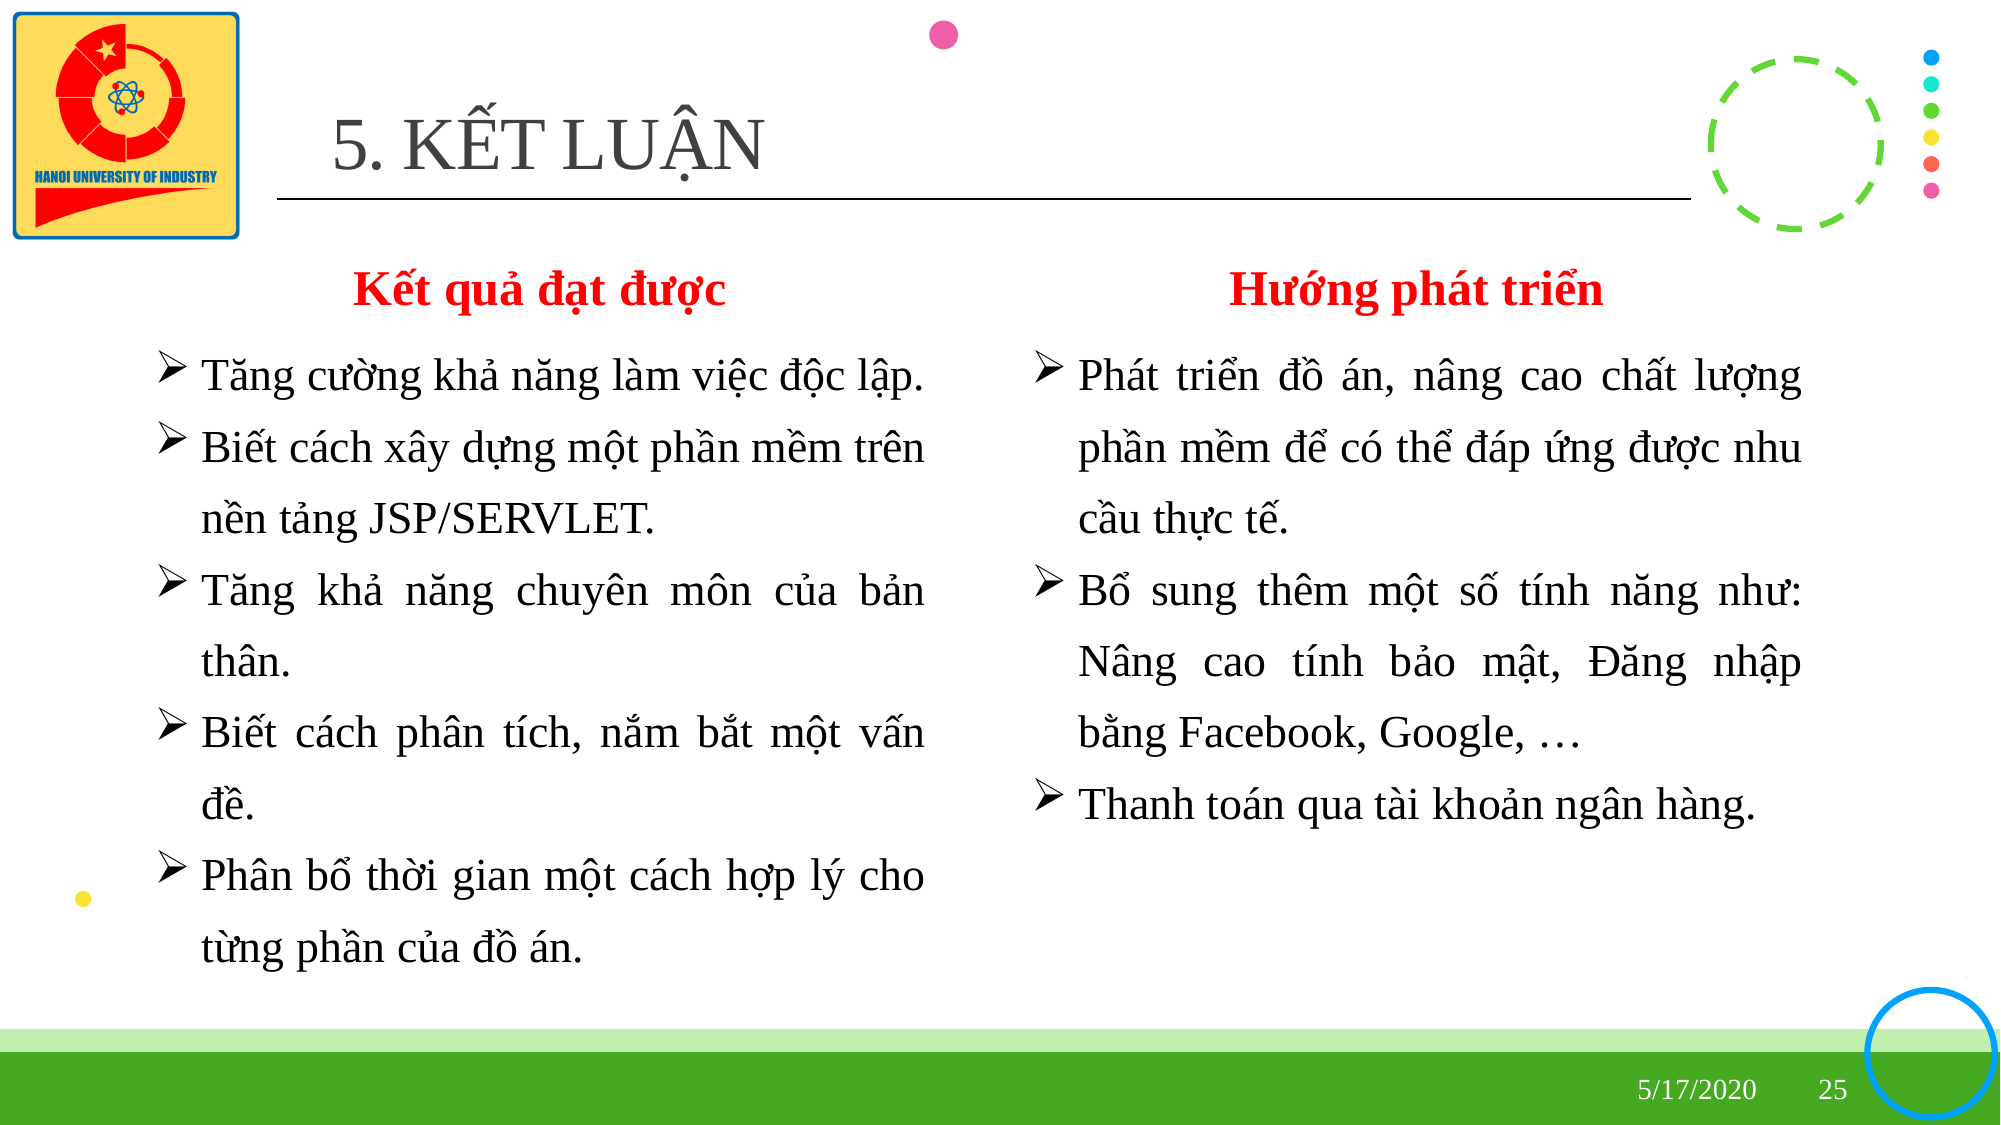

# 5. kết luận
Kết quả đạt được
Tăng cường khả năng làm việc độc lập.
Biết cách xây dựng một phần mềm trên nền tảng JSP/SERVLET.
Tăng khả năng chuyên môn của bản thân.
Biết cách phân tích, nắm bắt một vấn đề.
Phân bổ thời gian một cách hợp lý cho từng phần của đồ án.

Hướng phát triển
Phát triển đồ án, nâng cao chất lượng phần mềm để có thể đáp ứng được nhu cầu thực tế.
Bổ sung thêm một số tính năng như: Nâng cao tính bảo mật, Đăng nhập bằng Facebook, Google, …
Thanh toán qua tài khoản ngân hàng.

5/17/2020
25